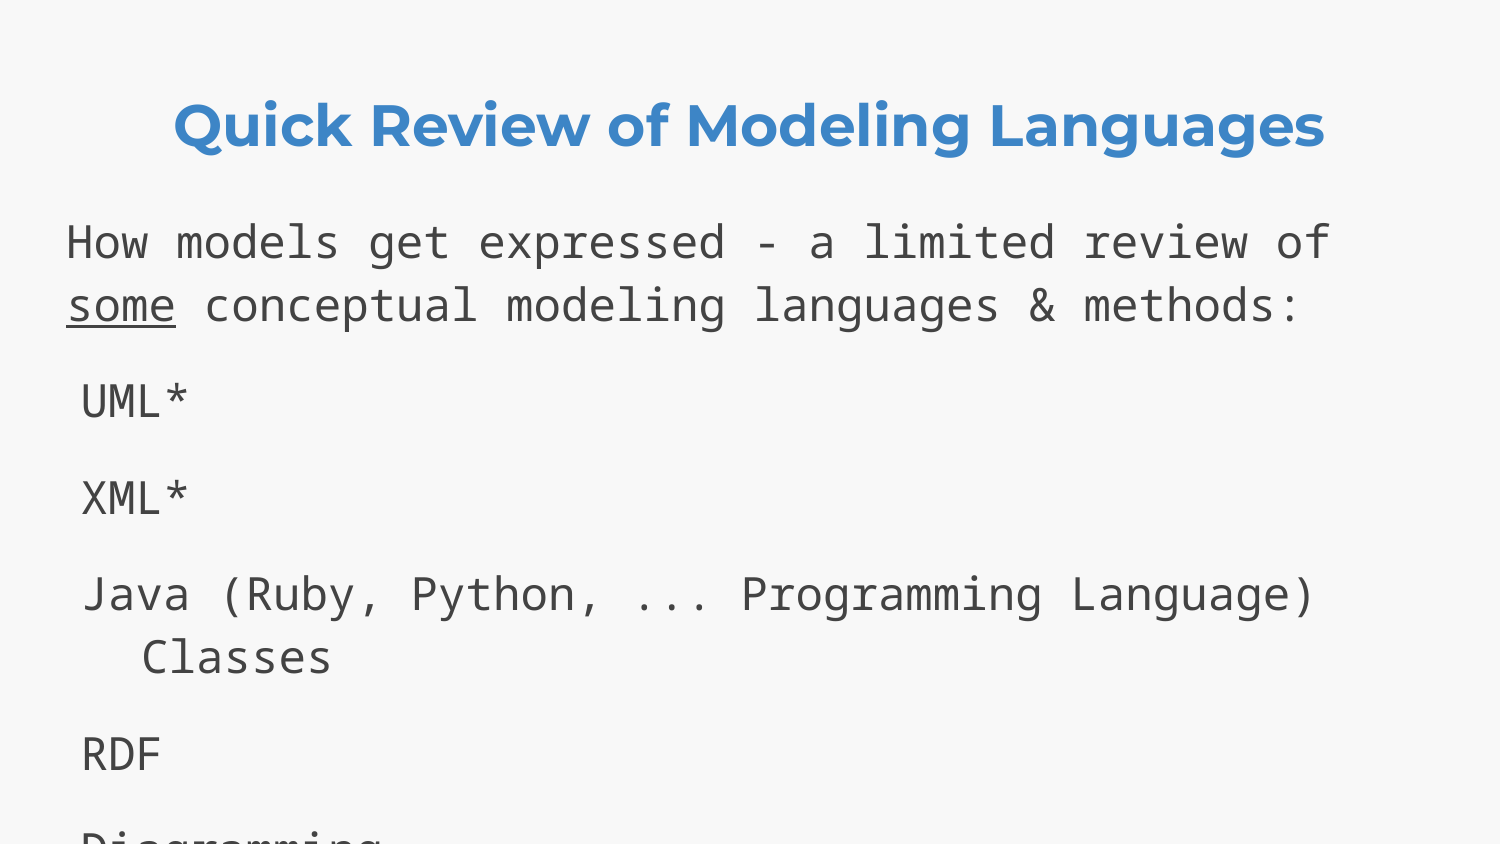

# Quick Review of Modeling Languages
How models get expressed - a limited review of some conceptual modeling languages & methods:
UML*
XML*
Java (Ruby, Python, ... Programming Language) Classes
RDF
Diagramming